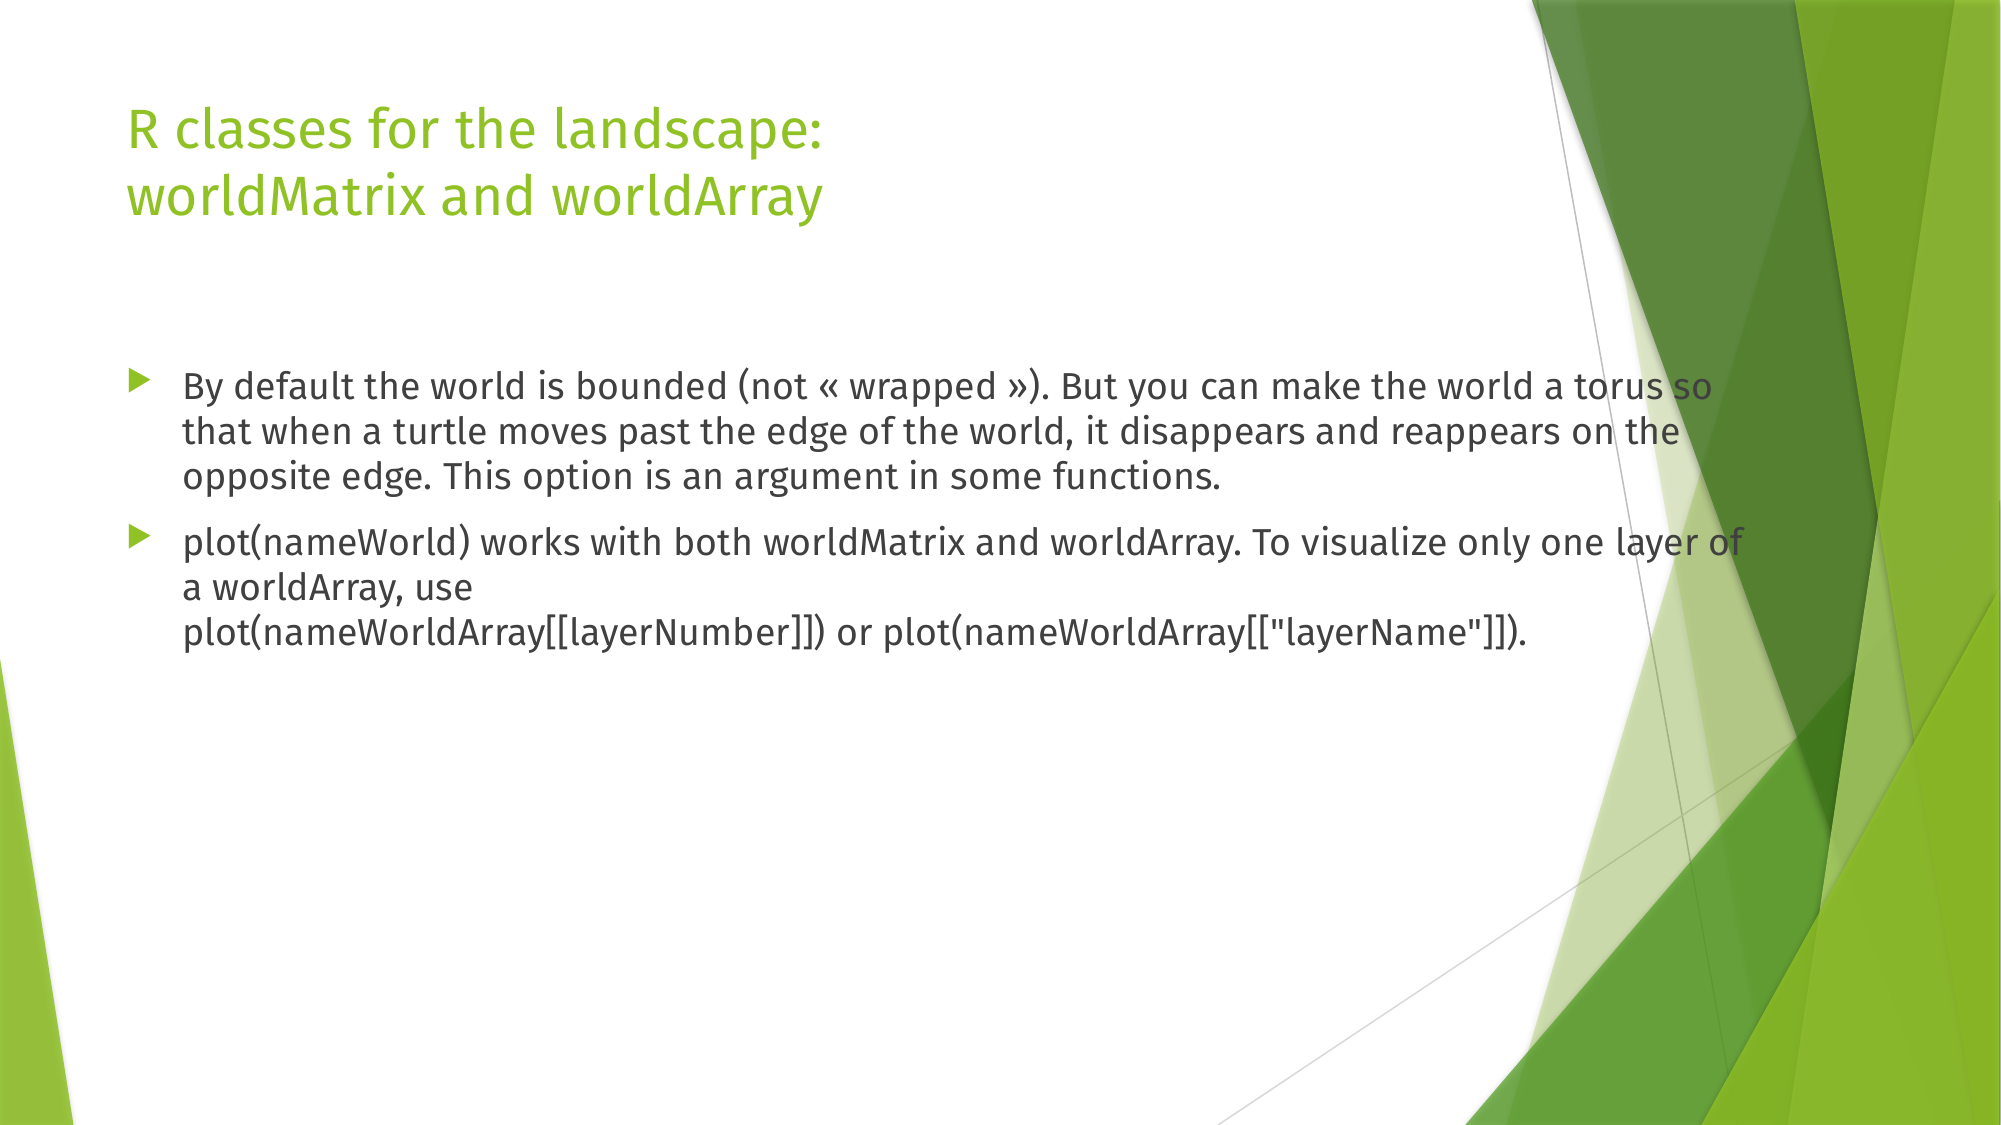

# R classes for the landscape: worldMatrix and worldArray
By default the world is bounded (not « wrapped »). But you can make the world a torus so that when a turtle moves past the edge of the world, it disappears and reappears on the opposite edge. This option is an argument in some functions.
plot(nameWorld) works with both worldMatrix and worldArray. To visualize only one layer of a worldArray, use plot(nameWorldArray[[layerNumber]]) or plot(nameWorldArray[["layerName"]]).